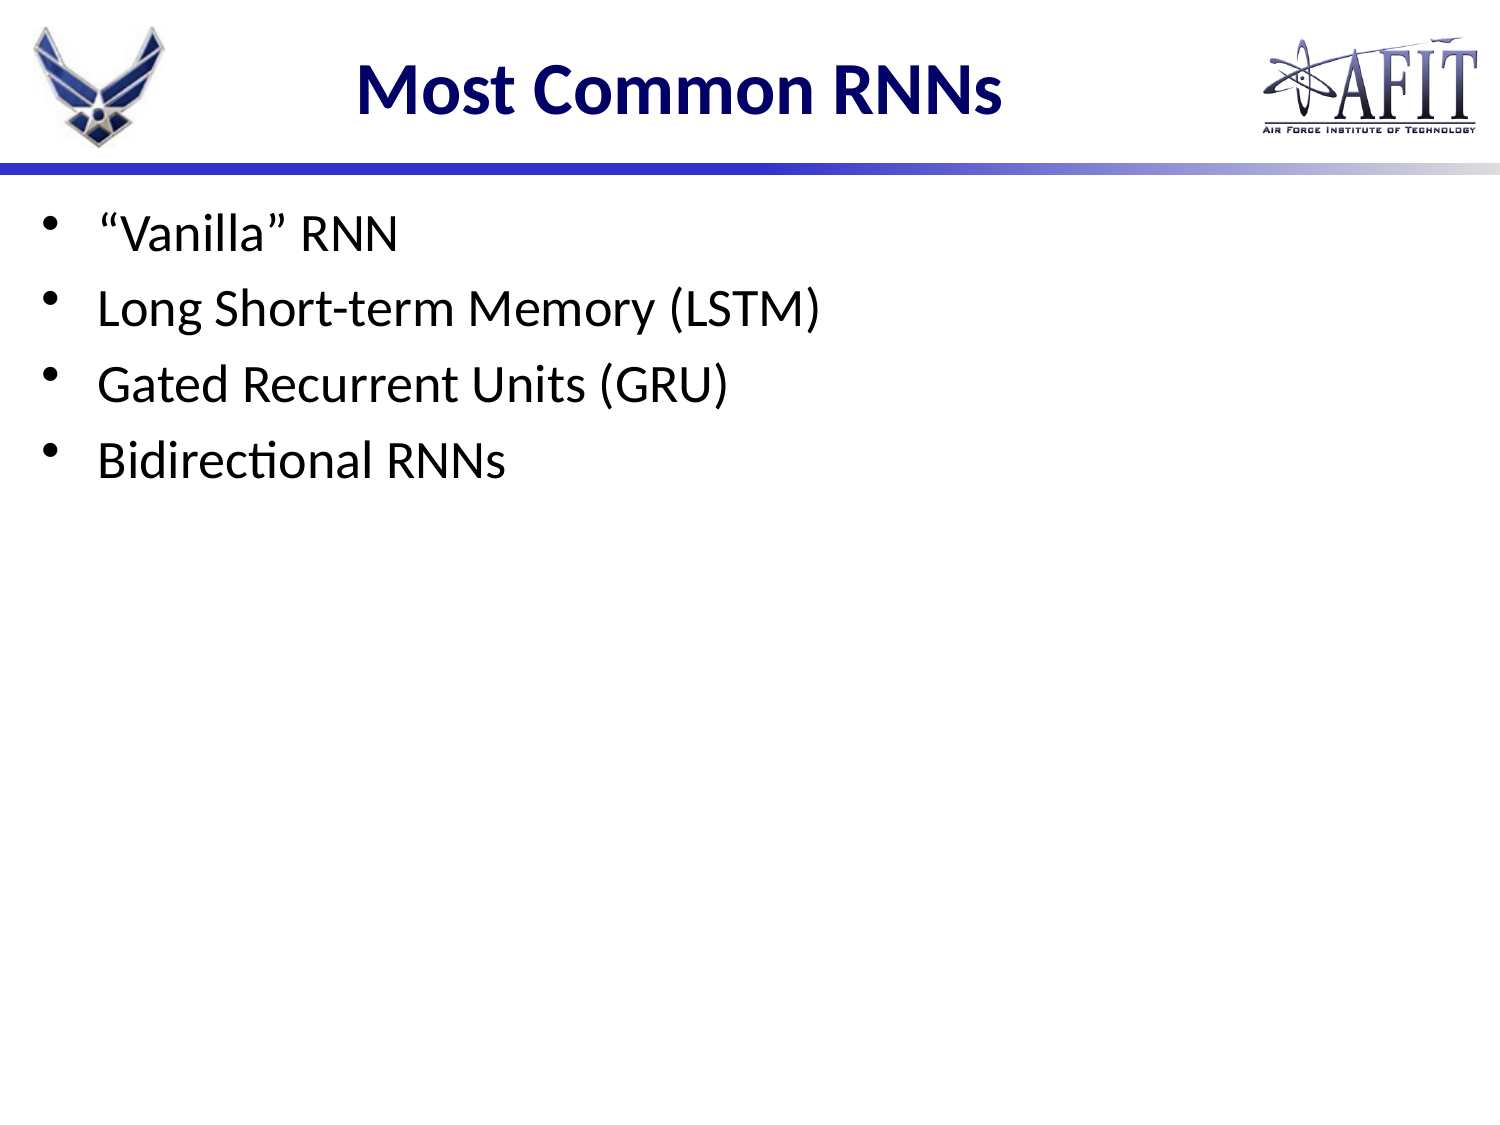

# Most Common RNNs
“Vanilla” RNN
Long Short-term Memory (LSTM)
Gated Recurrent Units (GRU)
Bidirectional RNNs